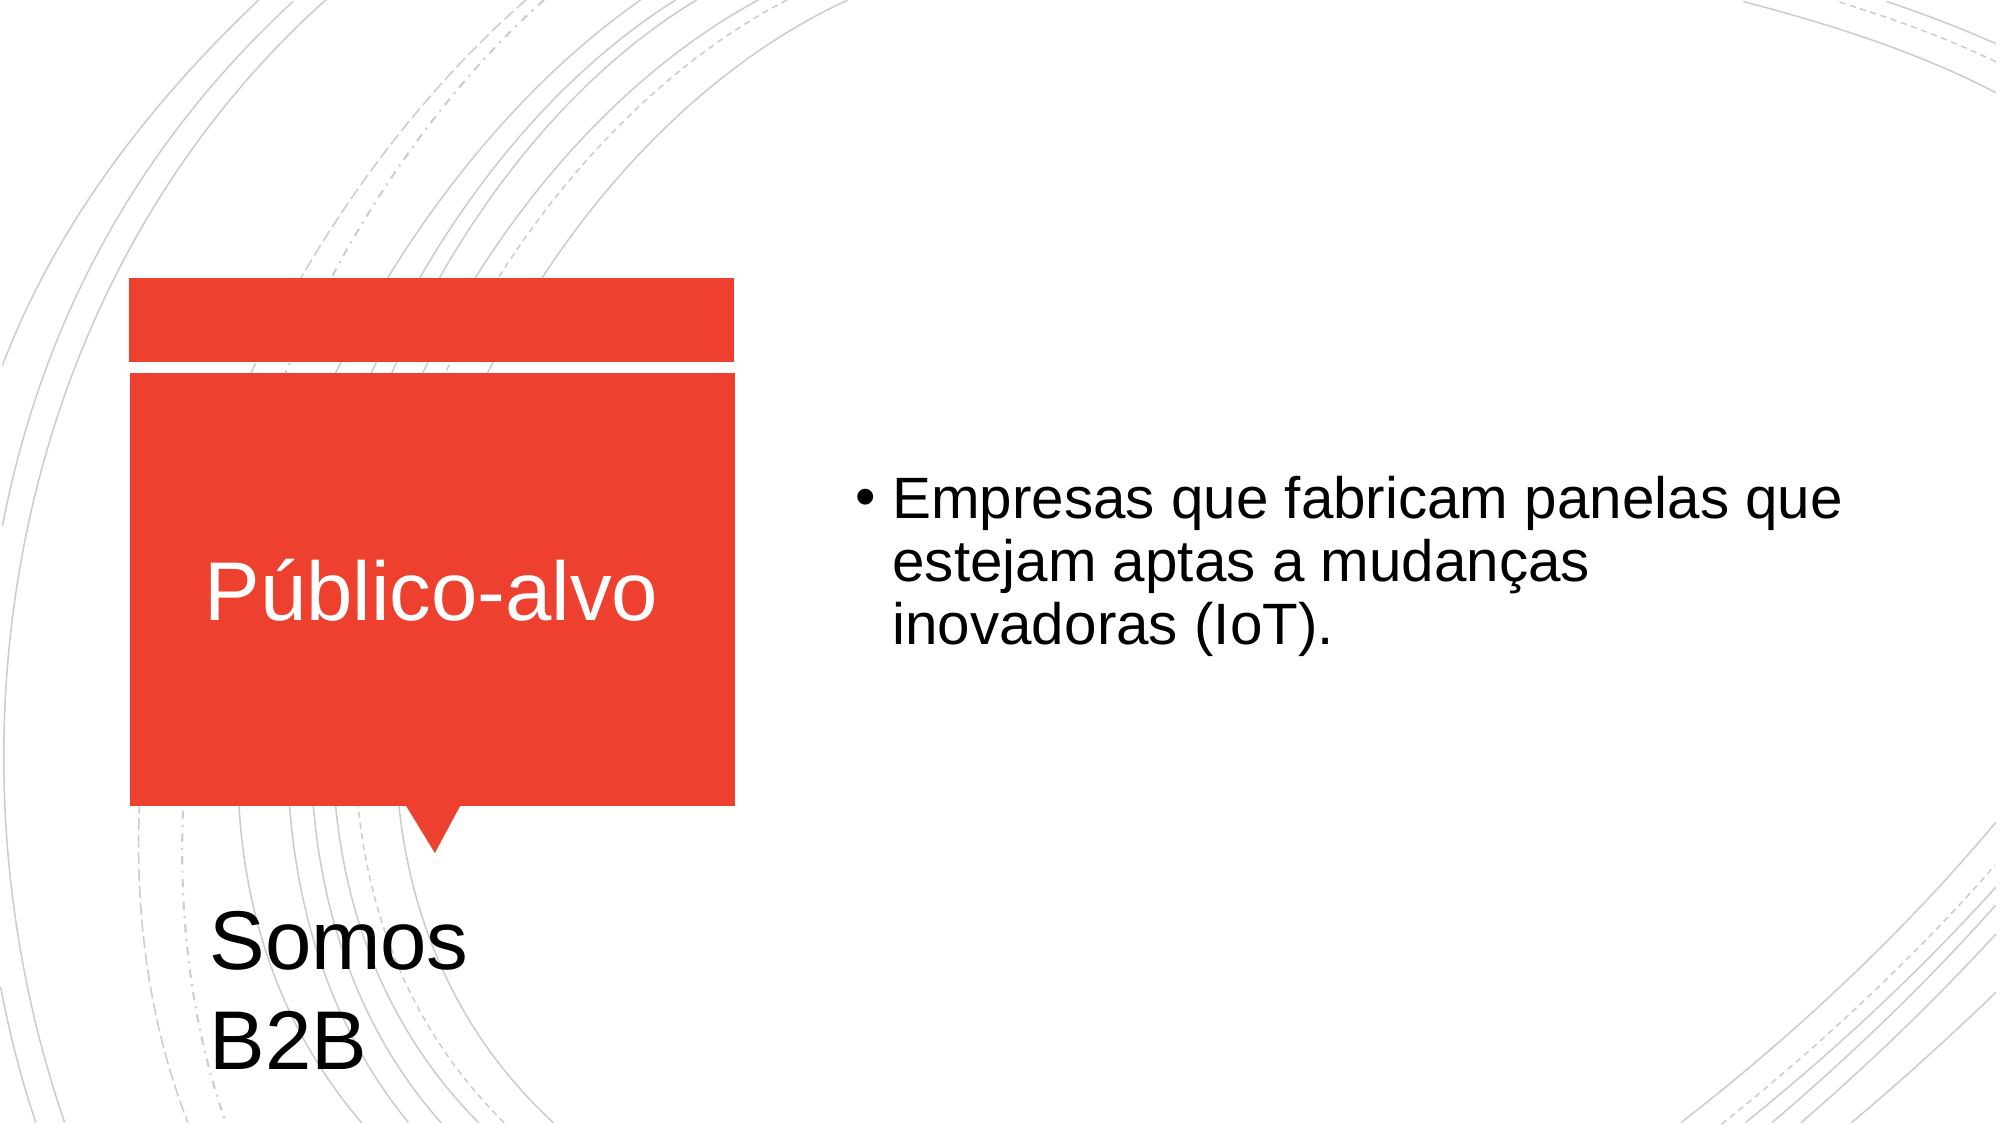

Empresas que fabricam panelas que estejam aptas a mudanças inovadoras (IoT).

# Público-alvo

Somos B2B